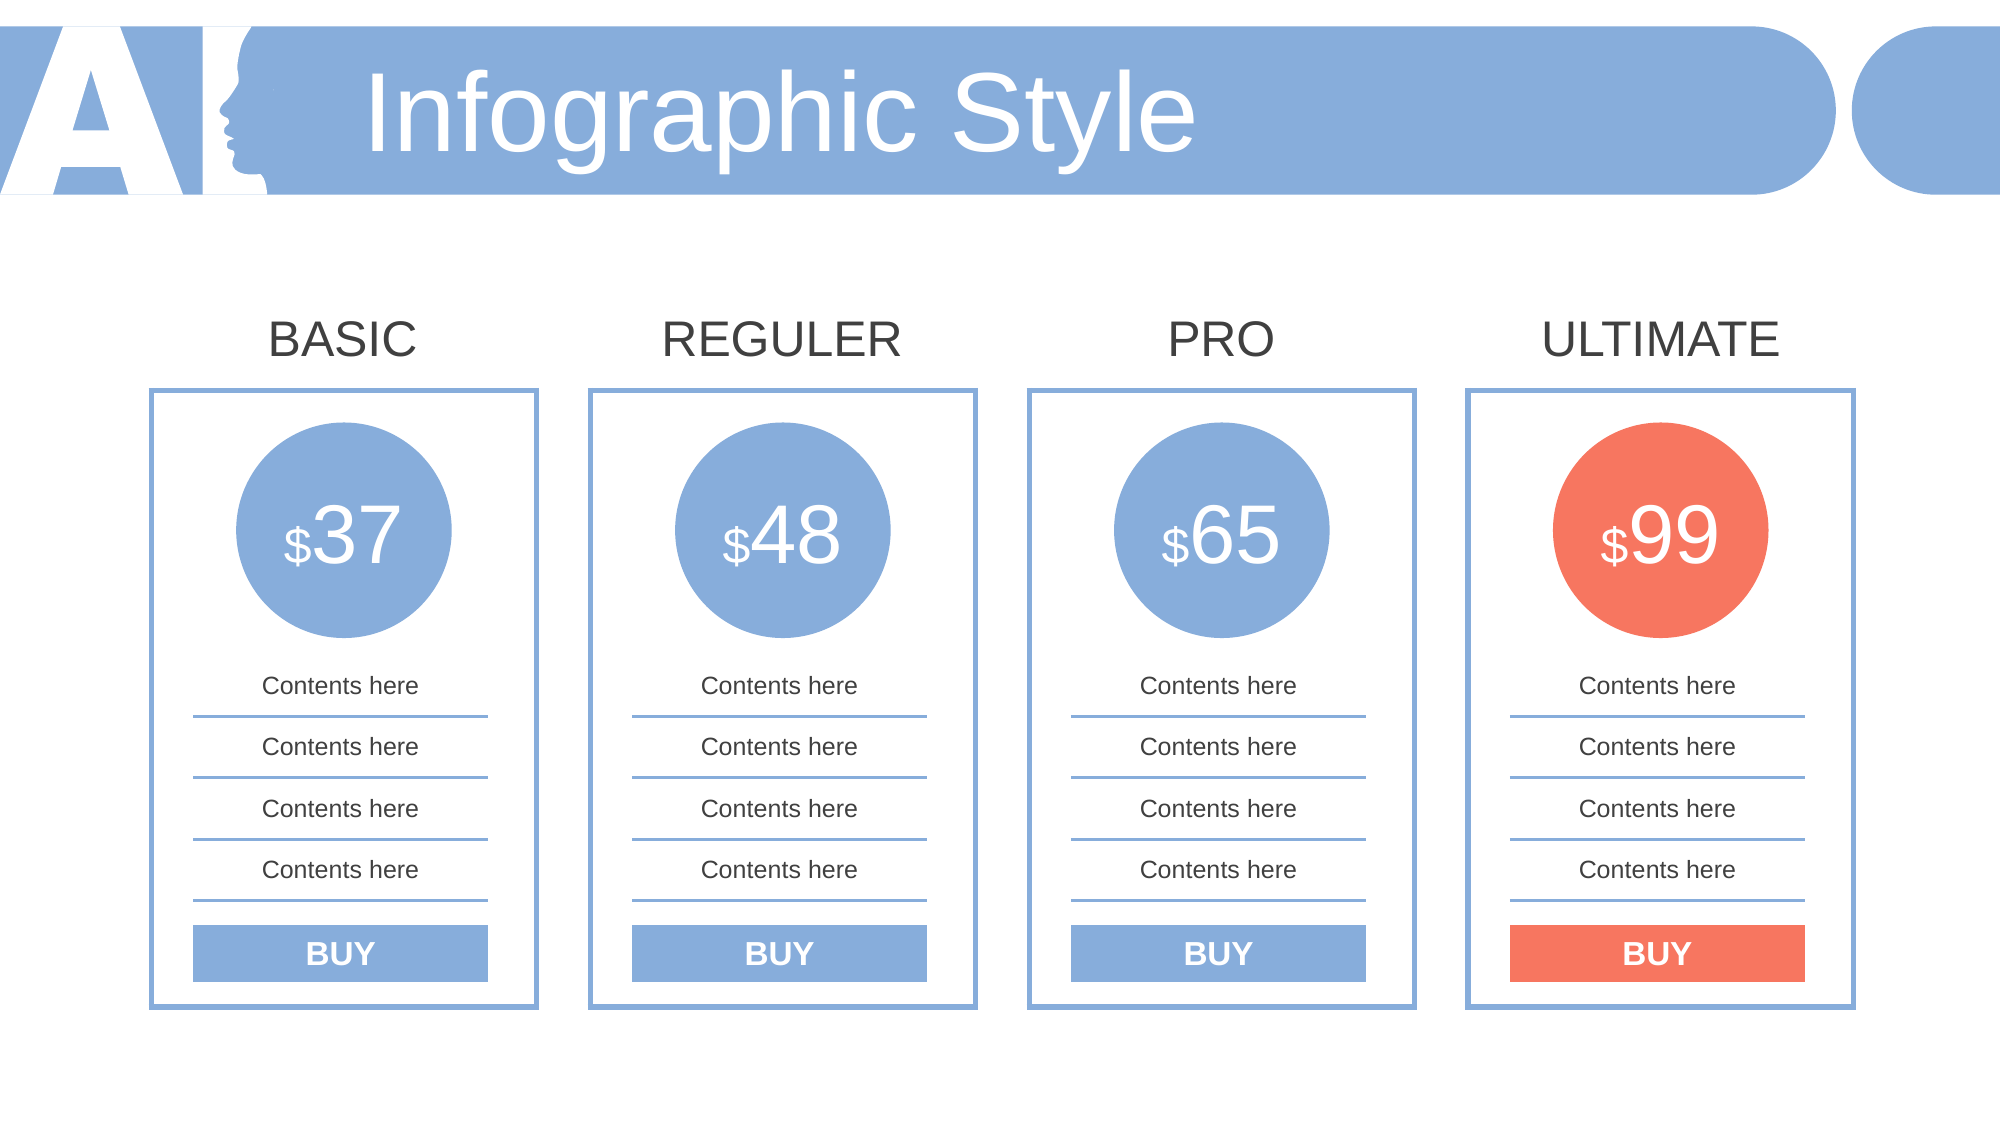

Infographic Style
BASIC
REGULER
PRO
ULTIMATE
|  |  |  |
| --- | --- | --- |
|  | Contents here |  |
|  | Contents here |  |
|  | Contents here |  |
|  | Contents here |  |
|  |  |  |
|  | BUY |  |
|  |  |  |
|  |  |  |
| --- | --- | --- |
|  | Contents here |  |
|  | Contents here |  |
|  | Contents here |  |
|  | Contents here |  |
|  |  |  |
|  | BUY |  |
|  |  |  |
|  |  |  |
| --- | --- | --- |
|  | Contents here |  |
|  | Contents here |  |
|  | Contents here |  |
|  | Contents here |  |
|  |  |  |
|  | BUY |  |
|  |  |  |
|  |  |  |
| --- | --- | --- |
|  | Contents here |  |
|  | Contents here |  |
|  | Contents here |  |
|  | Contents here |  |
|  |  |  |
|  | BUY |  |
|  |  |  |
$37
$48
$65
$99